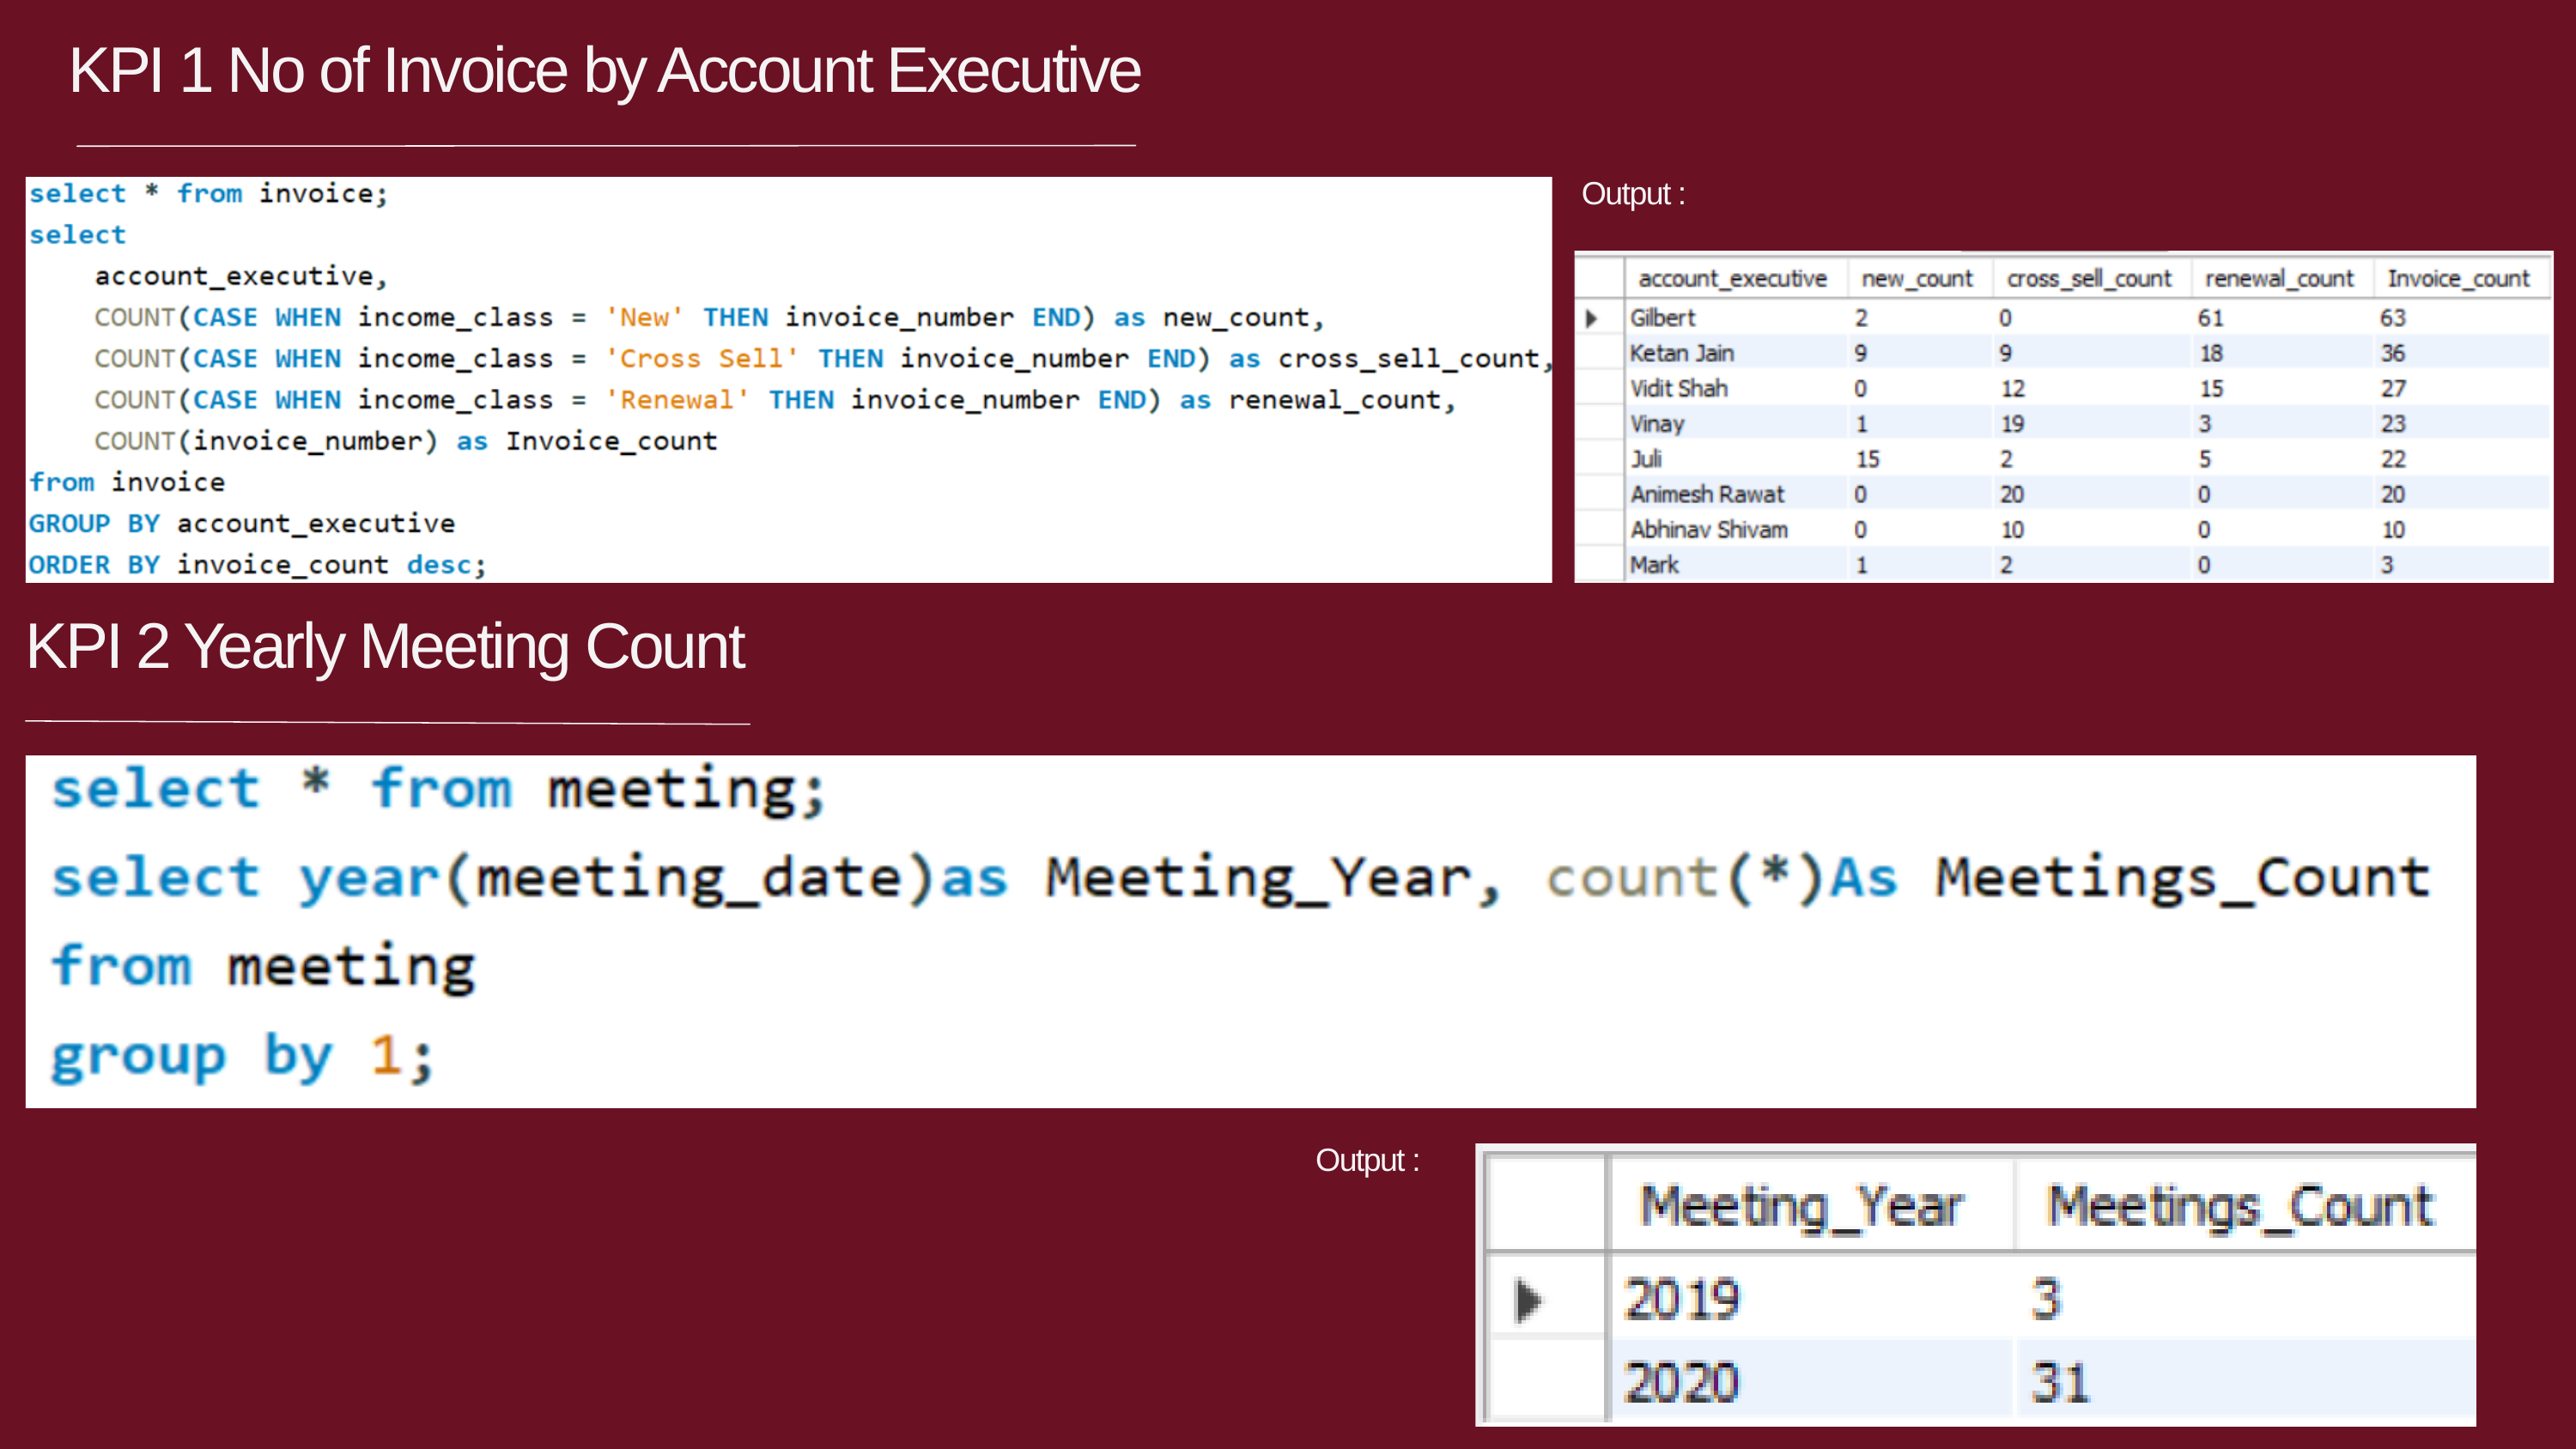

KPI 1 No of Invoice by Account Executive

Output :

KPI 2 Yearly Meeting Count

Output :